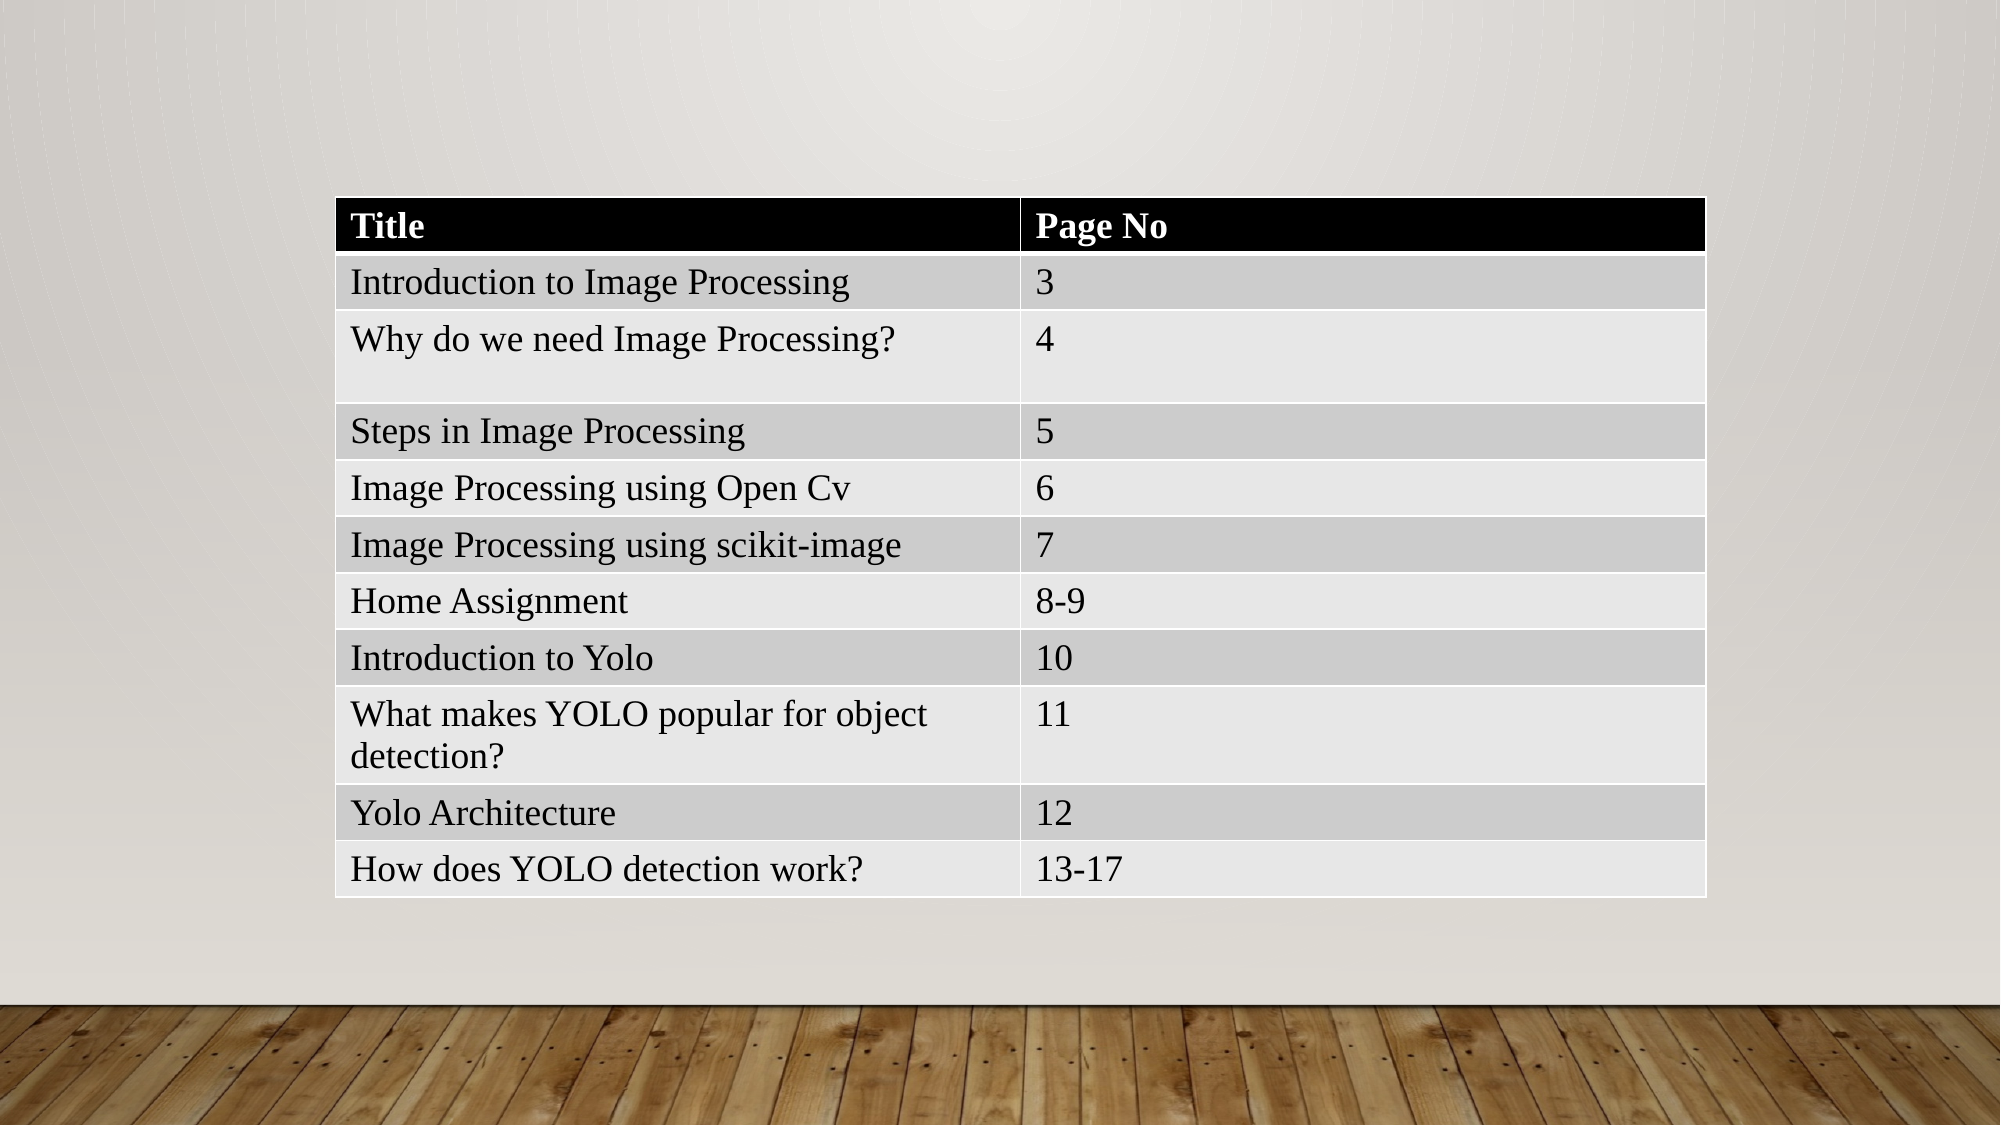

| Title | Page No |
| --- | --- |
| Introduction to Image Processing | 3 |
| Why do we need Image Processing? | 4 |
| Steps in Image Processing | 5 |
| Image Processing using Open Cv | 6 |
| Image Processing using scikit-image | 7 |
| Home Assignment | 8-9 |
| Introduction to Yolo | 10 |
| What makes YOLO popular for object detection? | 11 |
| Yolo Architecture | 12 |
| How does YOLO detection work? | 13-17 |